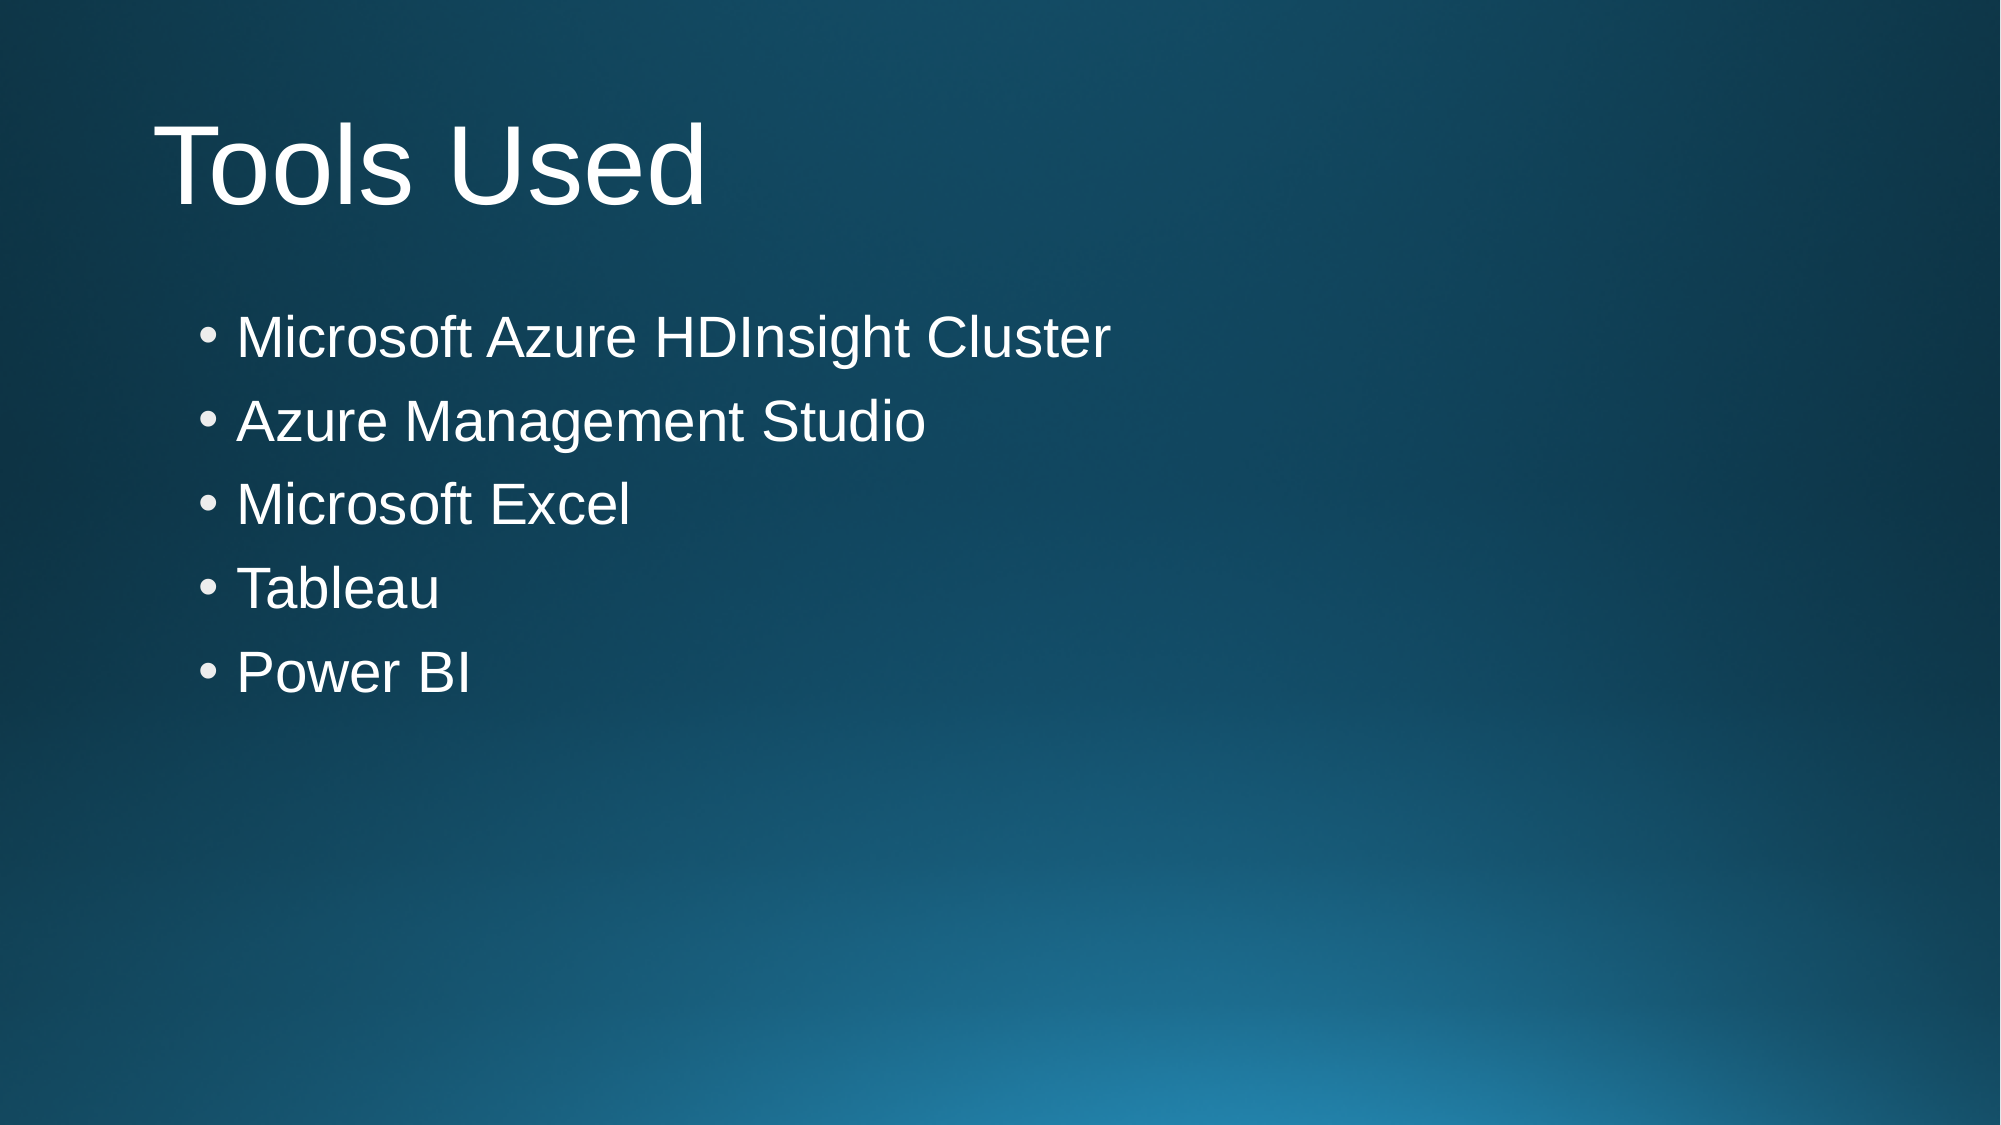

# Tools Used
Microsoft Azure HDInsight Cluster
Azure Management Studio
Microsoft Excel
Tableau
Power BI